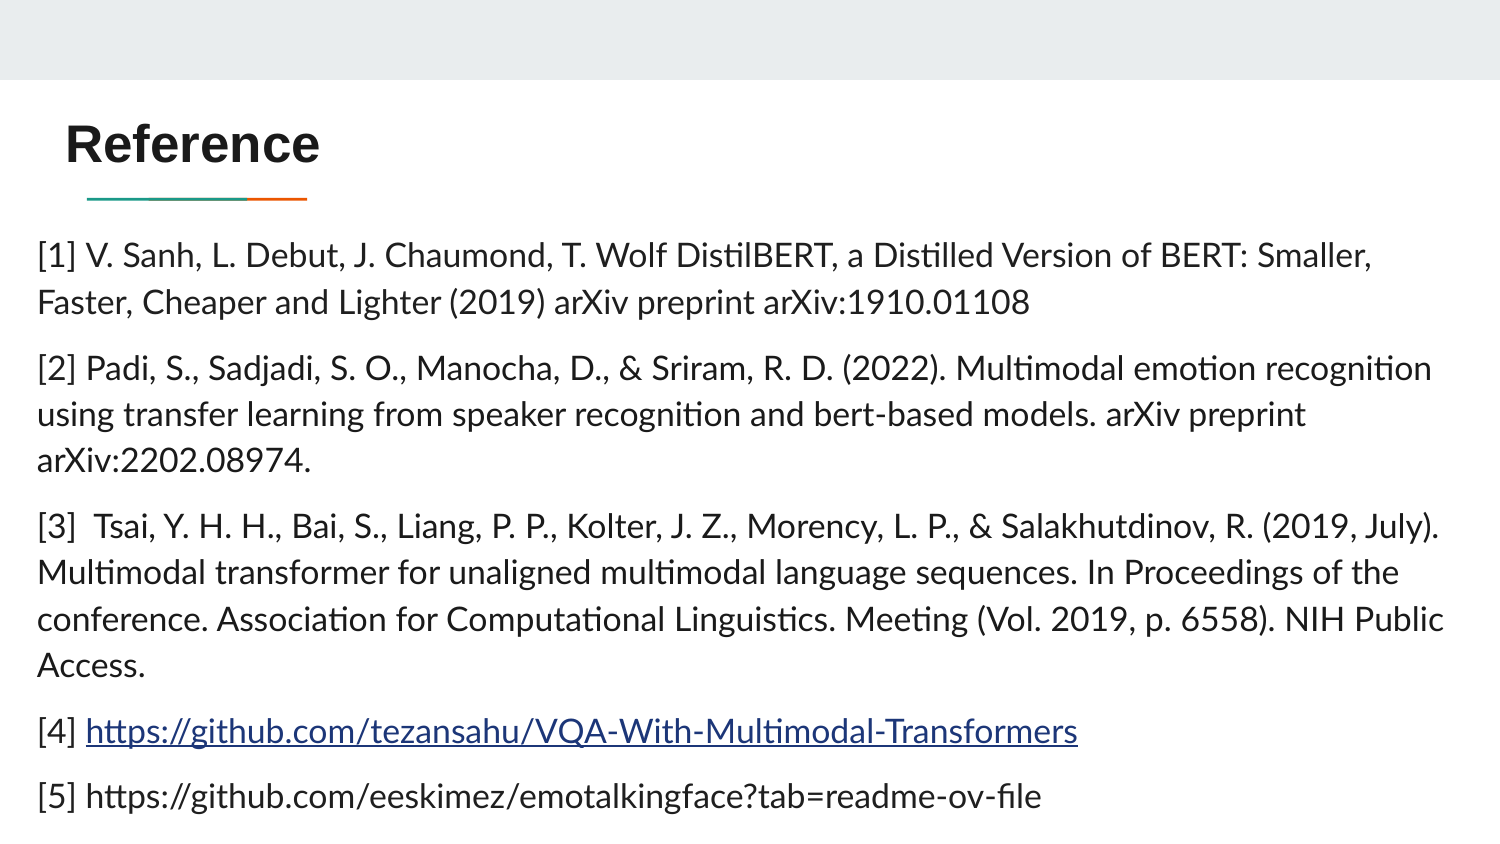

# Reference
[1] V. Sanh, L. Debut, J. Chaumond, T. Wolf DistilBERT, a Distilled Version of BERT: Smaller, Faster, Cheaper and Lighter (2019) arXiv preprint arXiv:1910.01108
[2] Padi, S., Sadjadi, S. O., Manocha, D., & Sriram, R. D. (2022). Multimodal emotion recognition using transfer learning from speaker recognition and bert-based models. arXiv preprint arXiv:2202.08974.
[3]  Tsai, Y. H. H., Bai, S., Liang, P. P., Kolter, J. Z., Morency, L. P., & Salakhutdinov, R. (2019, July). Multimodal transformer for unaligned multimodal language sequences. In Proceedings of the conference. Association for Computational Linguistics. Meeting (Vol. 2019, p. 6558). NIH Public Access.
[4] https://github.com/tezansahu/VQA-With-Multimodal-Transformers
[5] https://github.com/eeskimez/emotalkingface?tab=readme-ov-file